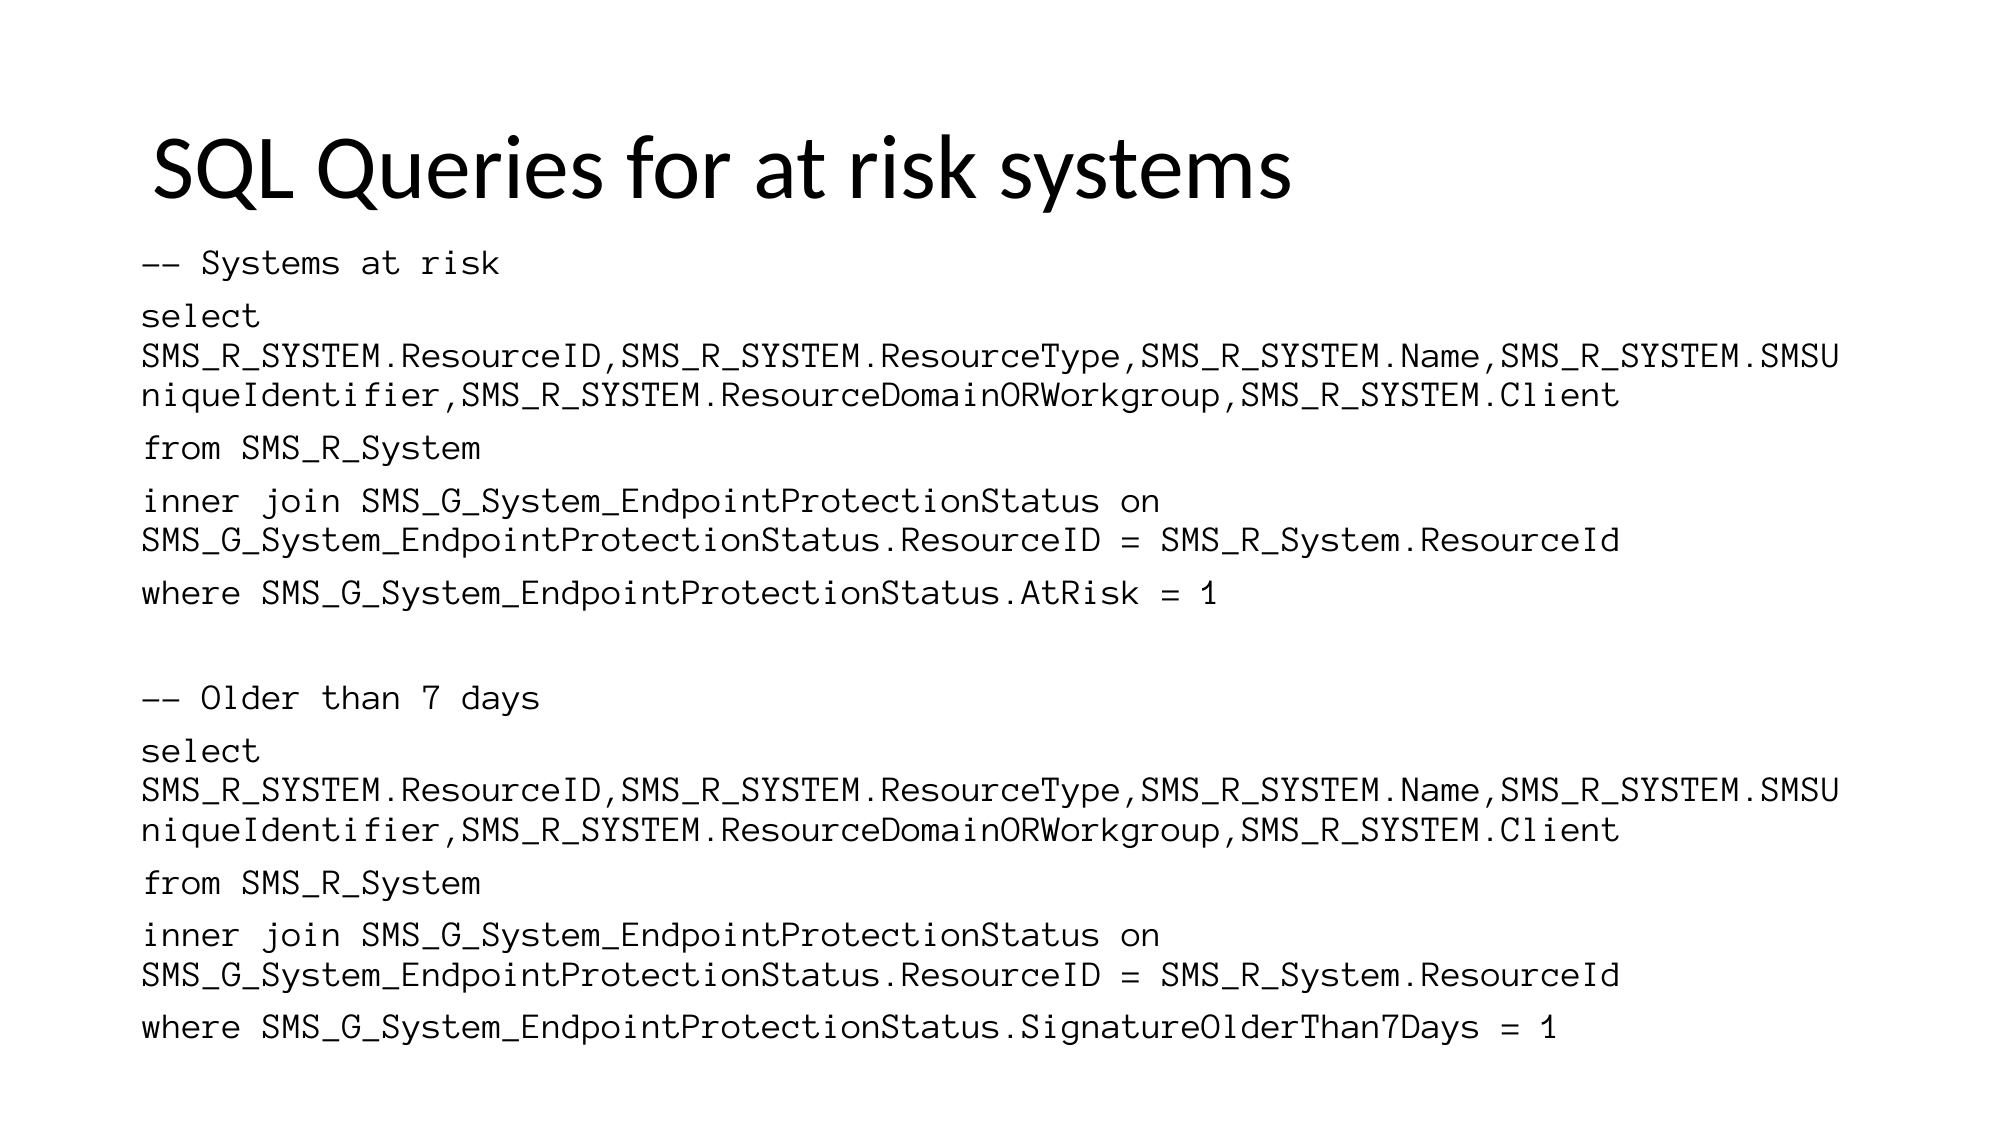

# SQL Queries for at risk systems
-- Systems at risk
select SMS_R_SYSTEM.ResourceID,SMS_R_SYSTEM.ResourceType,SMS_R_SYSTEM.Name,SMS_R_SYSTEM.SMSUniqueIdentifier,SMS_R_SYSTEM.ResourceDomainORWorkgroup,SMS_R_SYSTEM.Client
from SMS_R_System
inner join SMS_G_System_EndpointProtectionStatus on SMS_G_System_EndpointProtectionStatus.ResourceID = SMS_R_System.ResourceId
where SMS_G_System_EndpointProtectionStatus.AtRisk = 1

-- Older than 7 days
select SMS_R_SYSTEM.ResourceID,SMS_R_SYSTEM.ResourceType,SMS_R_SYSTEM.Name,SMS_R_SYSTEM.SMSUniqueIdentifier,SMS_R_SYSTEM.ResourceDomainORWorkgroup,SMS_R_SYSTEM.Client
from SMS_R_System
inner join SMS_G_System_EndpointProtectionStatus on SMS_G_System_EndpointProtectionStatus.ResourceID = SMS_R_System.ResourceId
where SMS_G_System_EndpointProtectionStatus.SignatureOlderThan7Days = 1